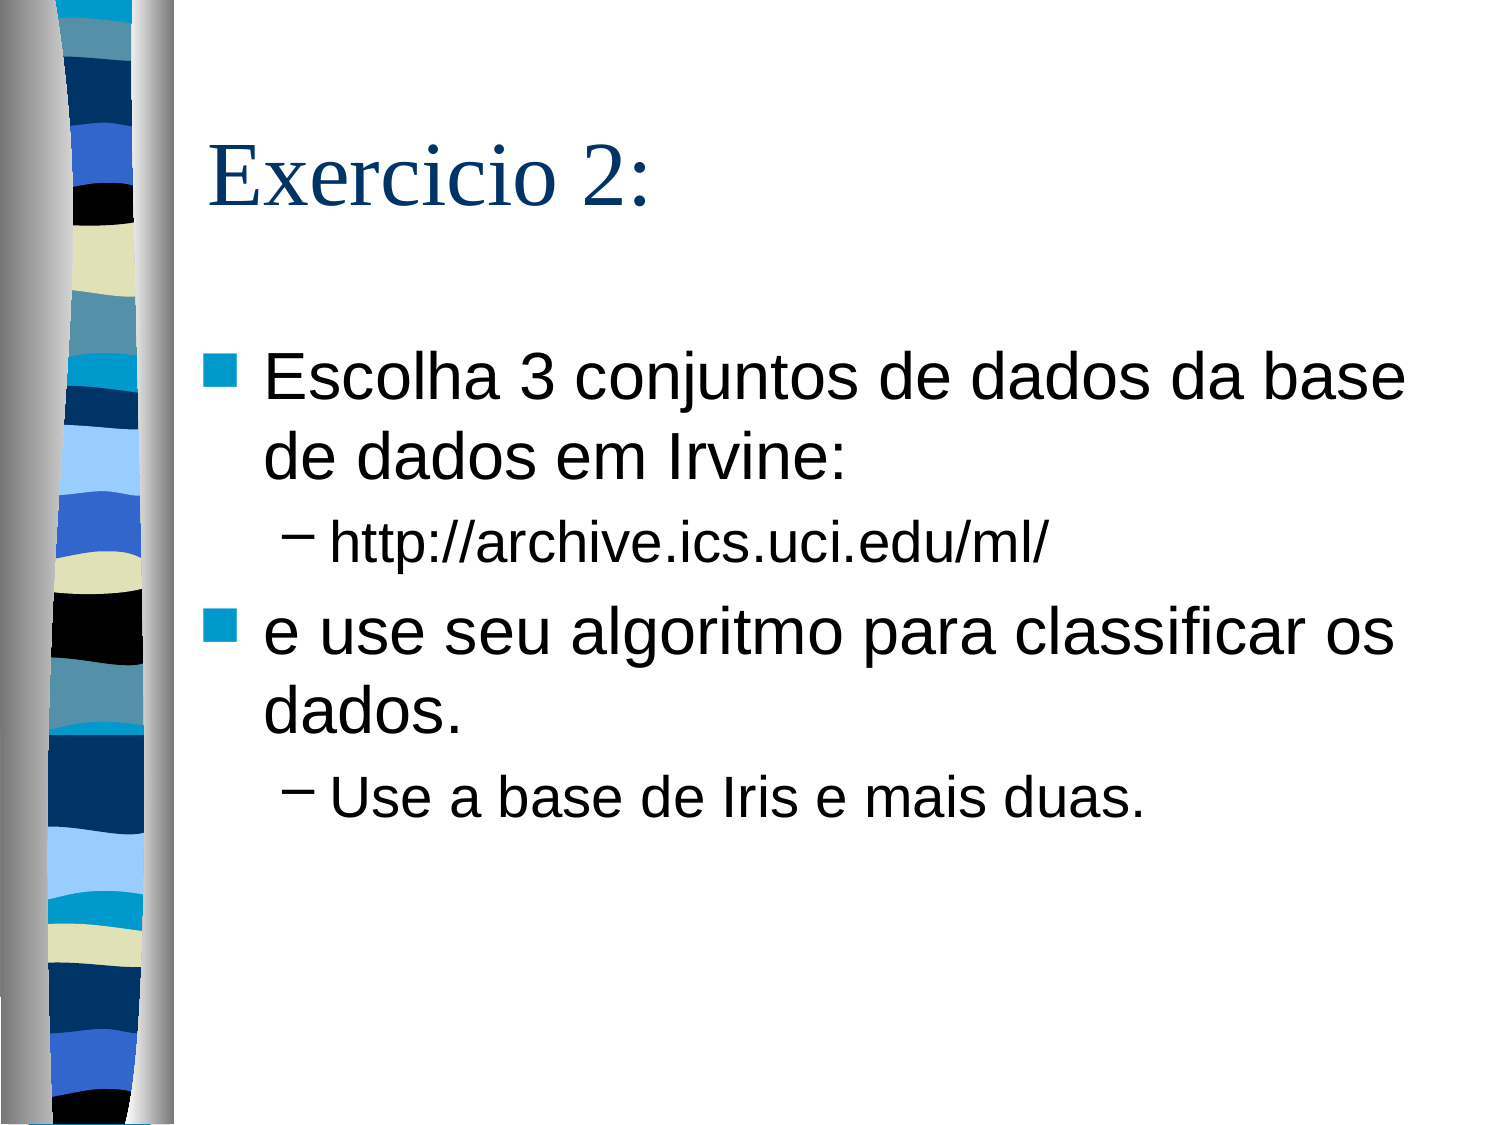

# Exercicio 2:
Escolha 3 conjuntos de dados da base de dados em Irvine:
http://archive.ics.uci.edu/ml/
e use seu algoritmo para classificar os dados.
Use a base de Iris e mais duas.